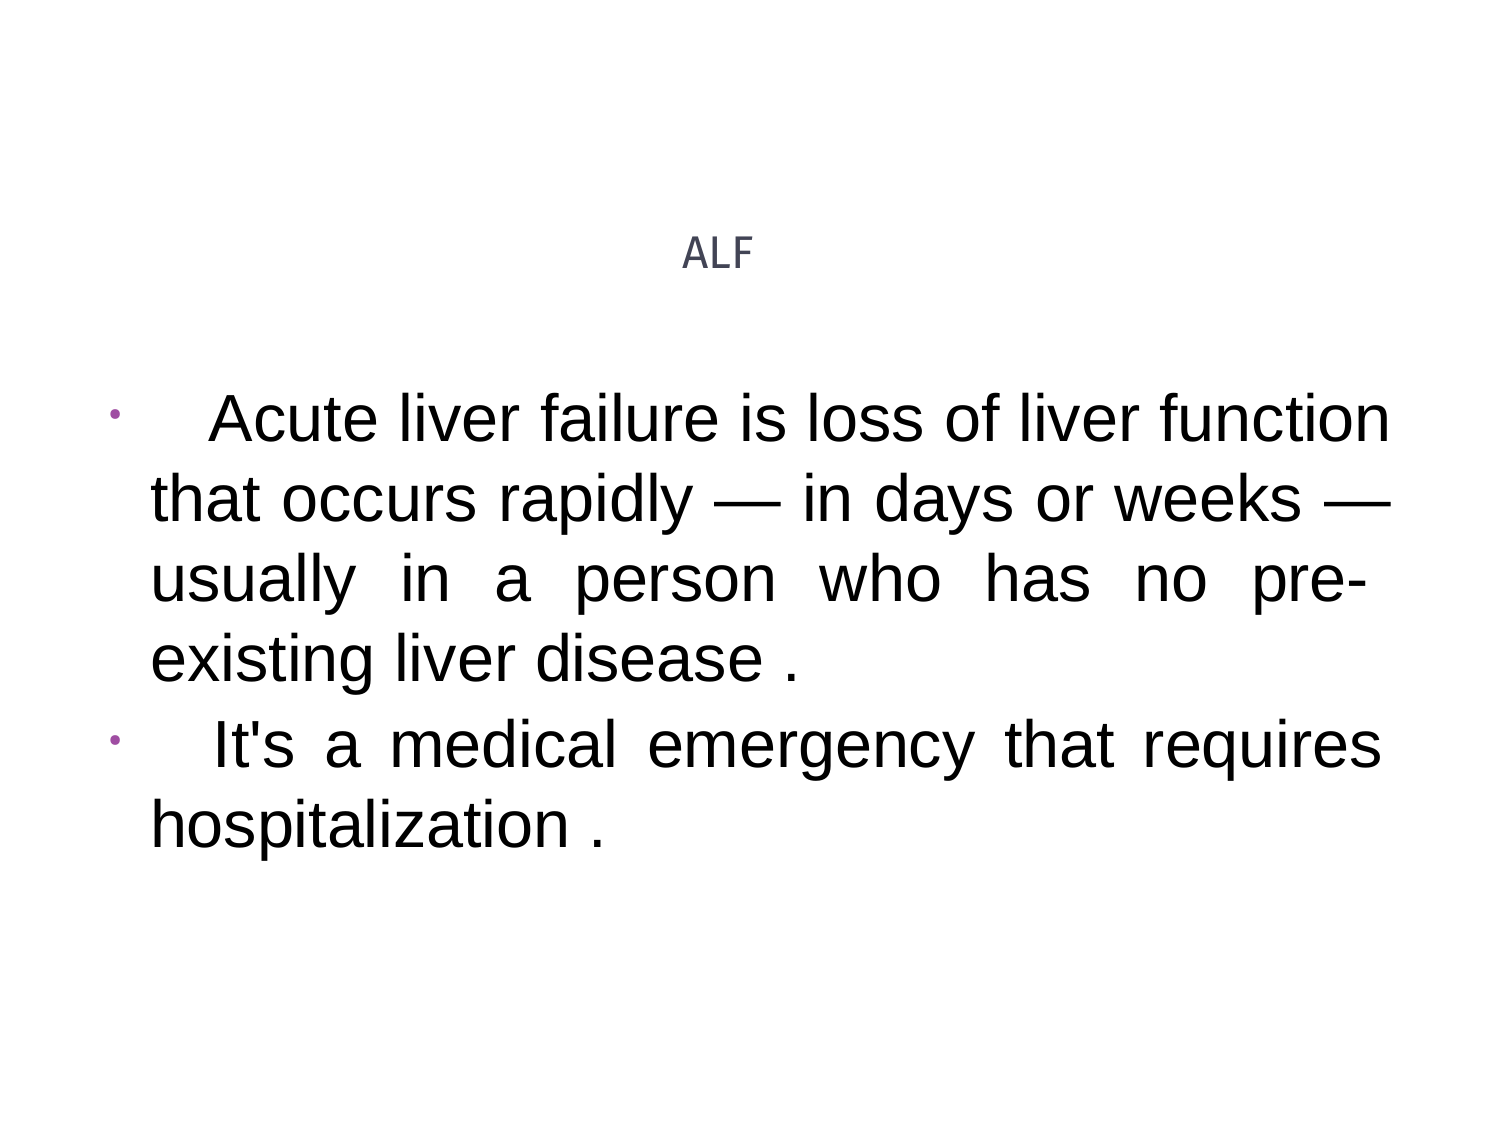

# ALF
	Acute liver failure is loss of liver function  that occurs rapidly — in days or weeks —  usually in a person who has no pre-  existing liver disease .
	It's a medical emergency that requires  hospitalization .